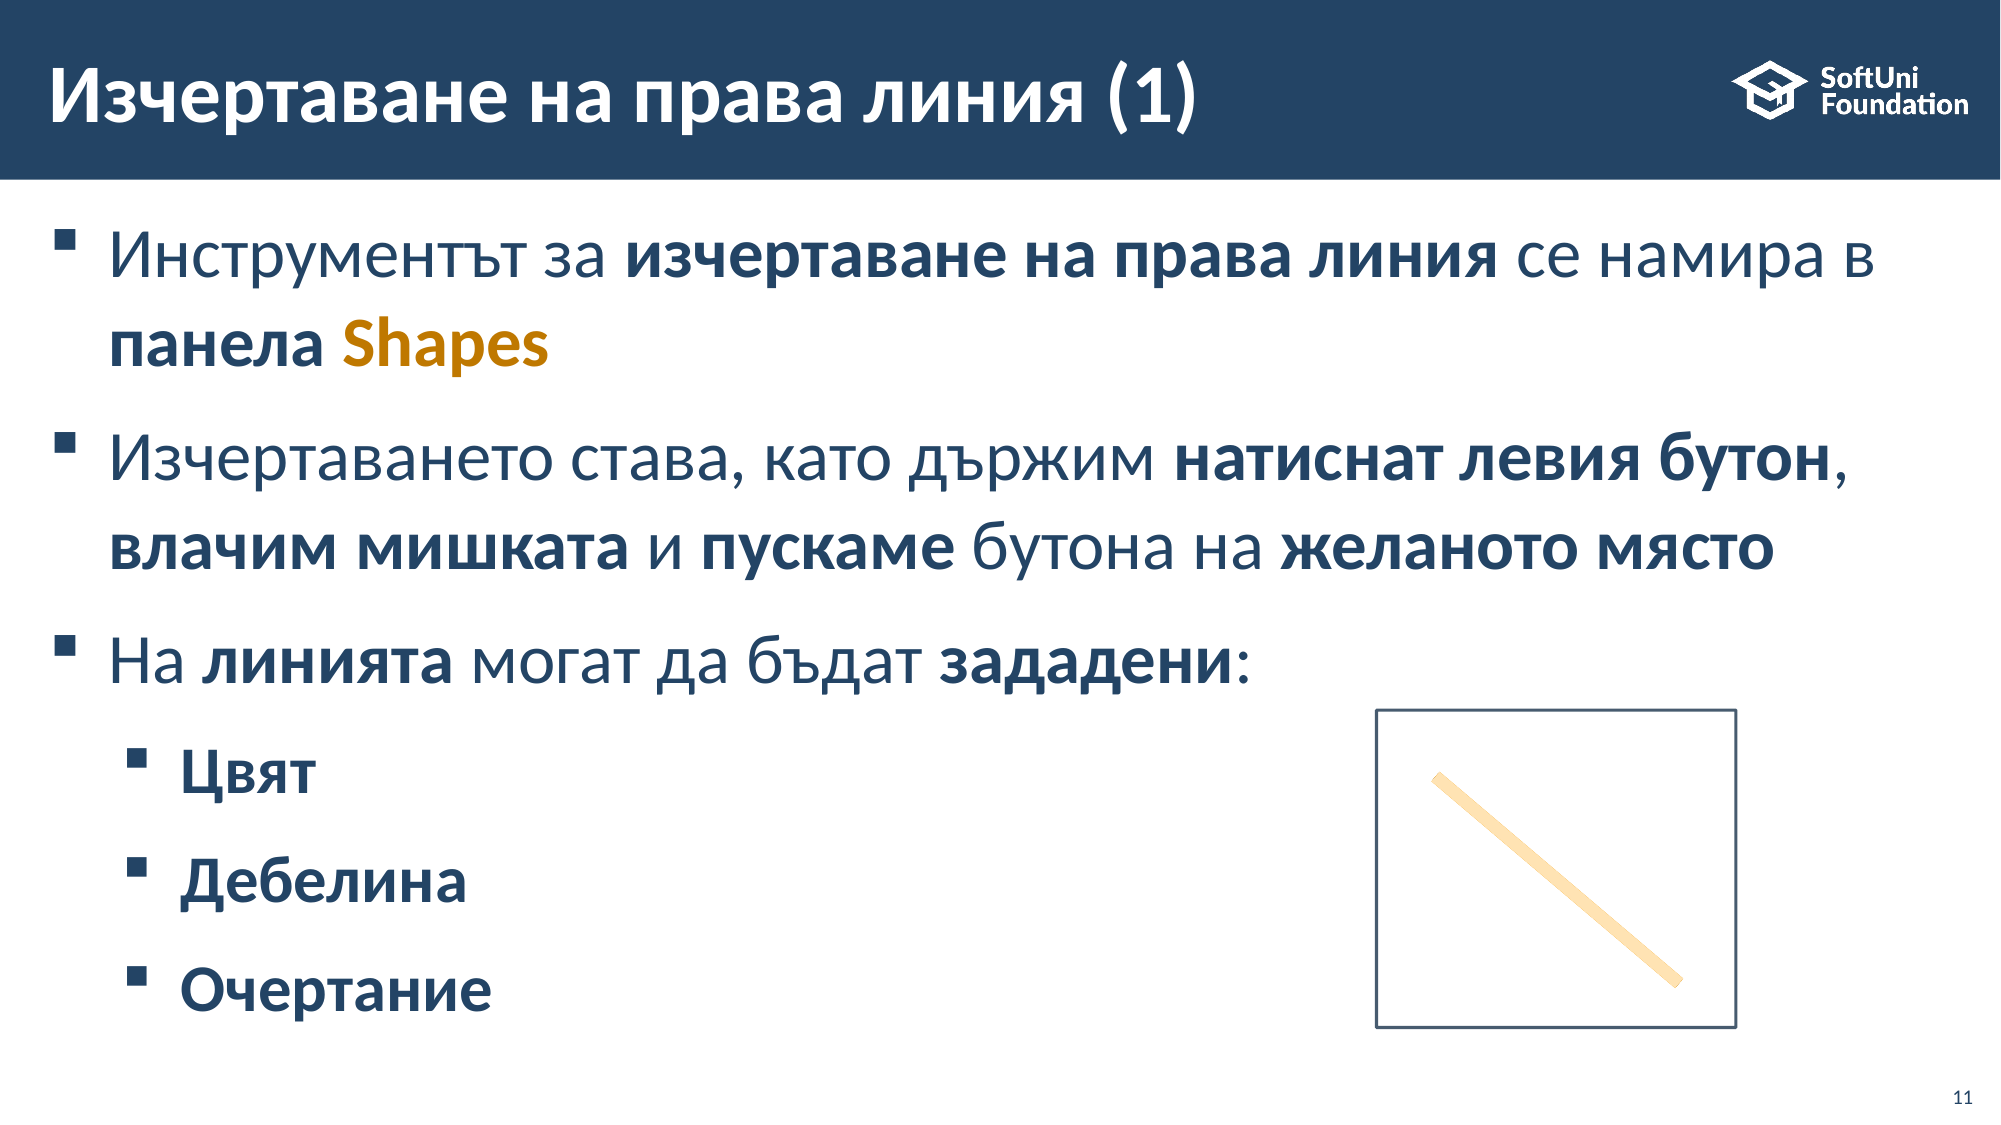

# Изчертаване на права линия (1)
Инструментът за изчертаване на права линия се намира в панела Shapes
Изчертаването става, като държим натиснат левия бутон, влачим мишката и пускаме бутона на желаното място
На линията могат да бъдат зададени:
Цвят
Дебелина
Очертание

11